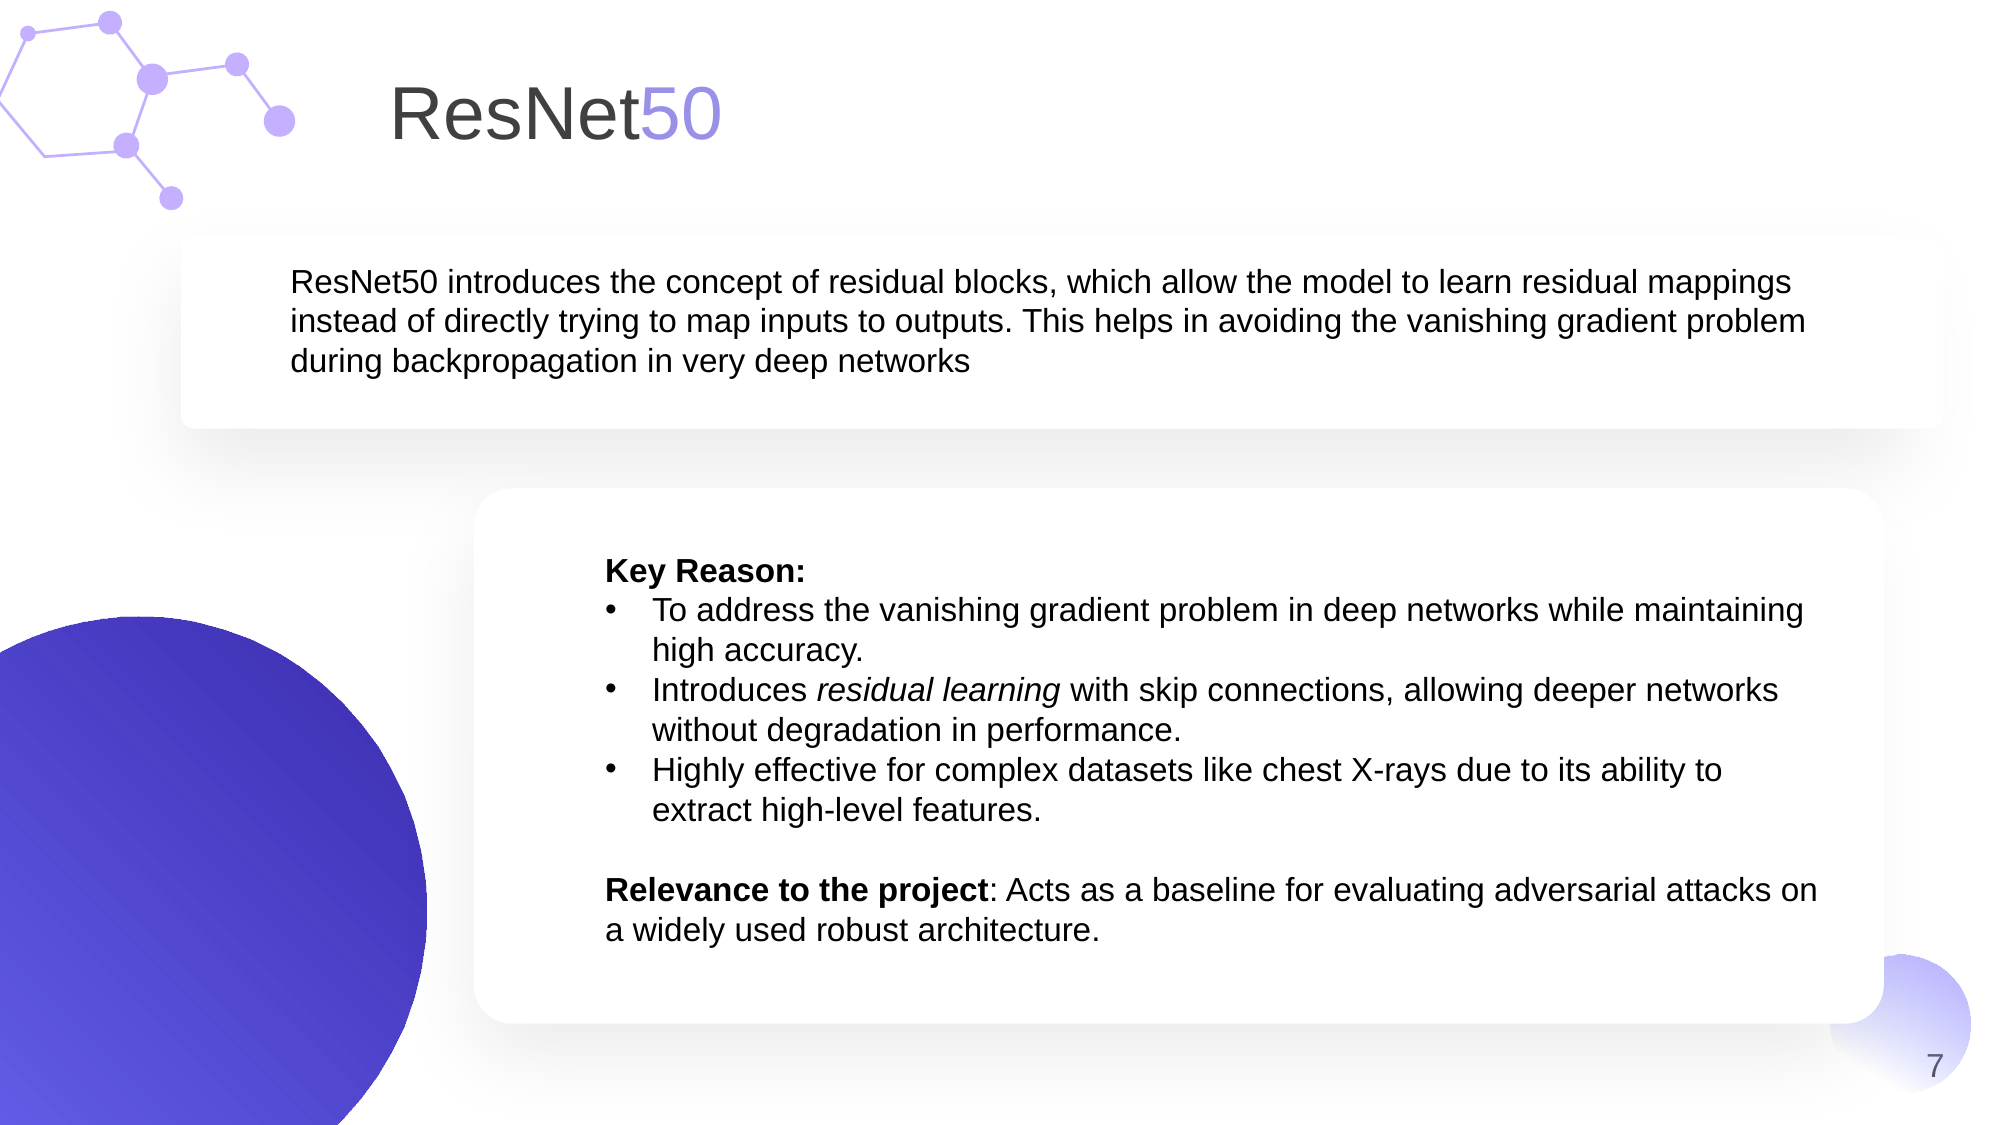

ResNet50

ResNet50 introduces the concept of residual blocks, which allow the model to learn residual mappings instead of directly trying to map inputs to outputs. This helps in avoiding the vanishing gradient problem during backpropagation in very deep networks

Key Reason:
To address the vanishing gradient problem in deep networks while maintaining high accuracy.
Introduces residual learning with skip connections, allowing deeper networks without degradation in performance.
Highly effective for complex datasets like chest X-rays due to its ability to extract high-level features.

Relevance to the project: Acts as a baseline for evaluating adversarial attacks on a widely used robust architecture.